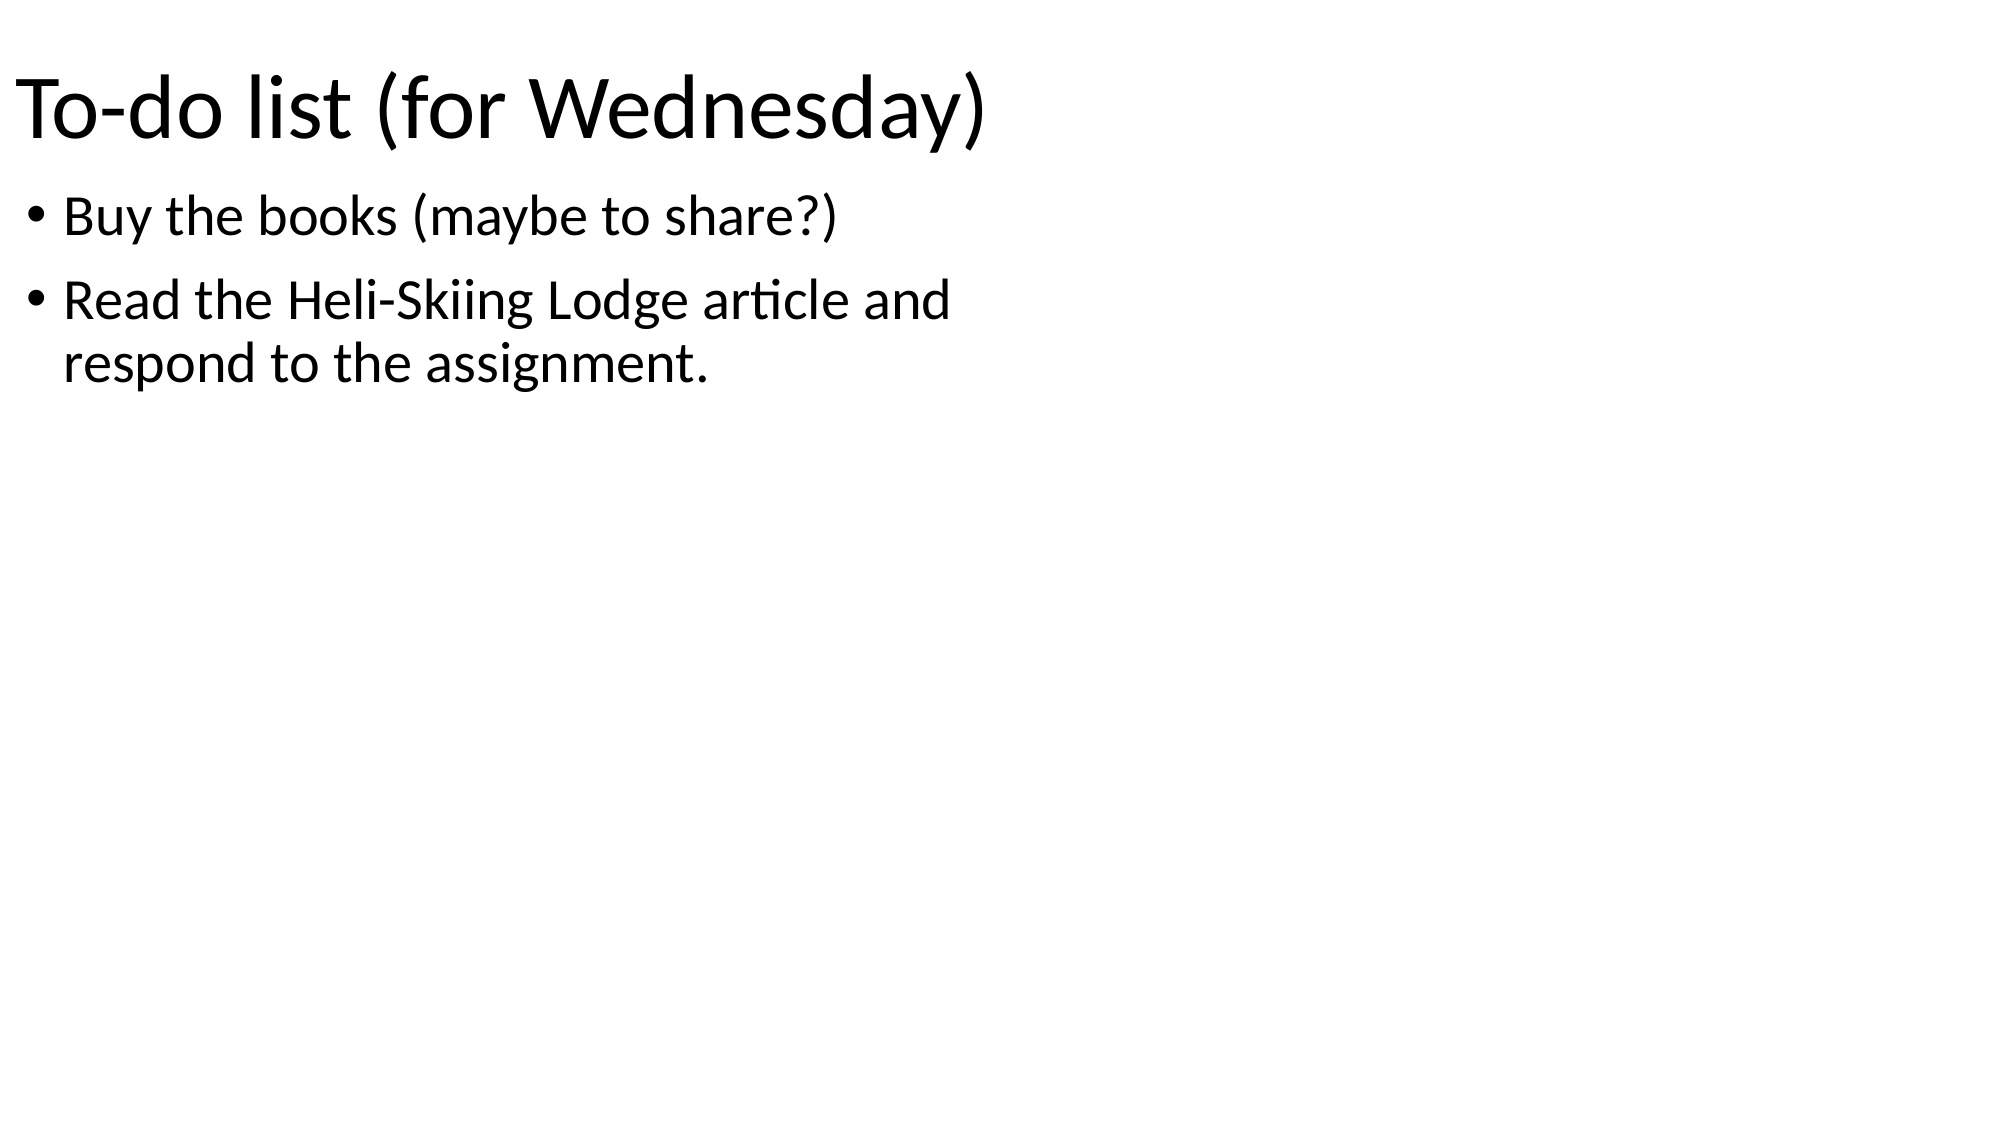

# To-do list (for Wednesday)
Buy the books (maybe to share?)
Read the Heli-Skiing Lodge article and respond to the assignment.